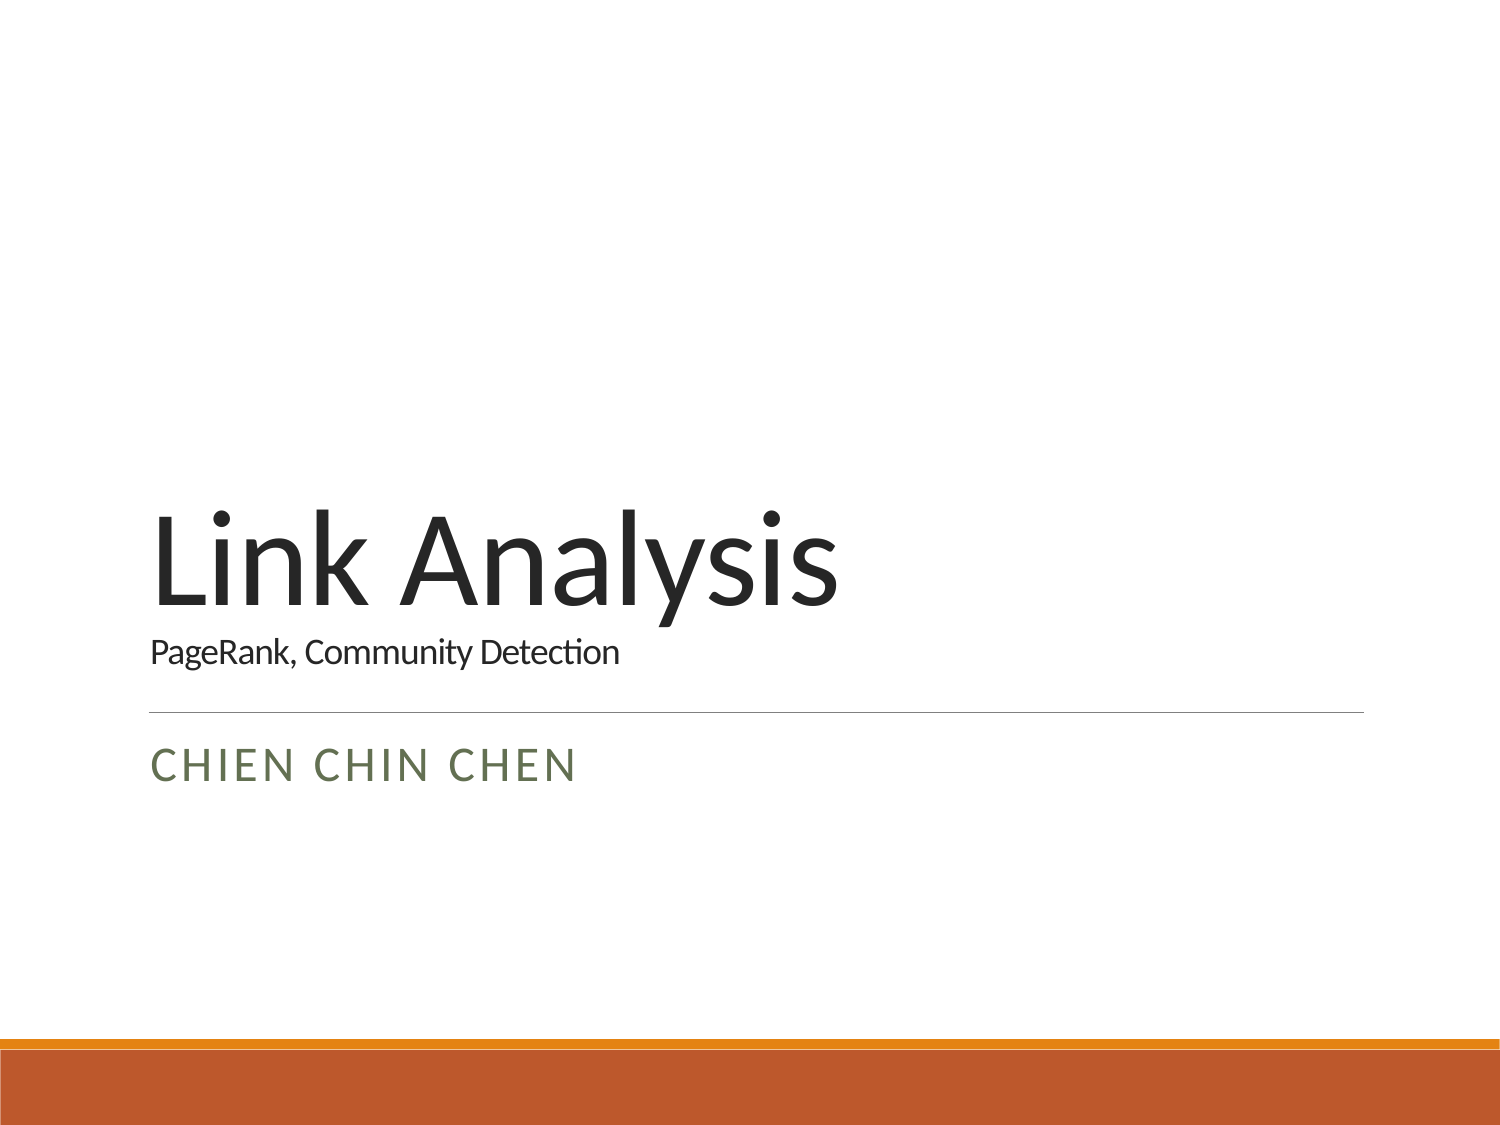

# Link Analysis PageRank, Community Detection
Chien Chin Chen